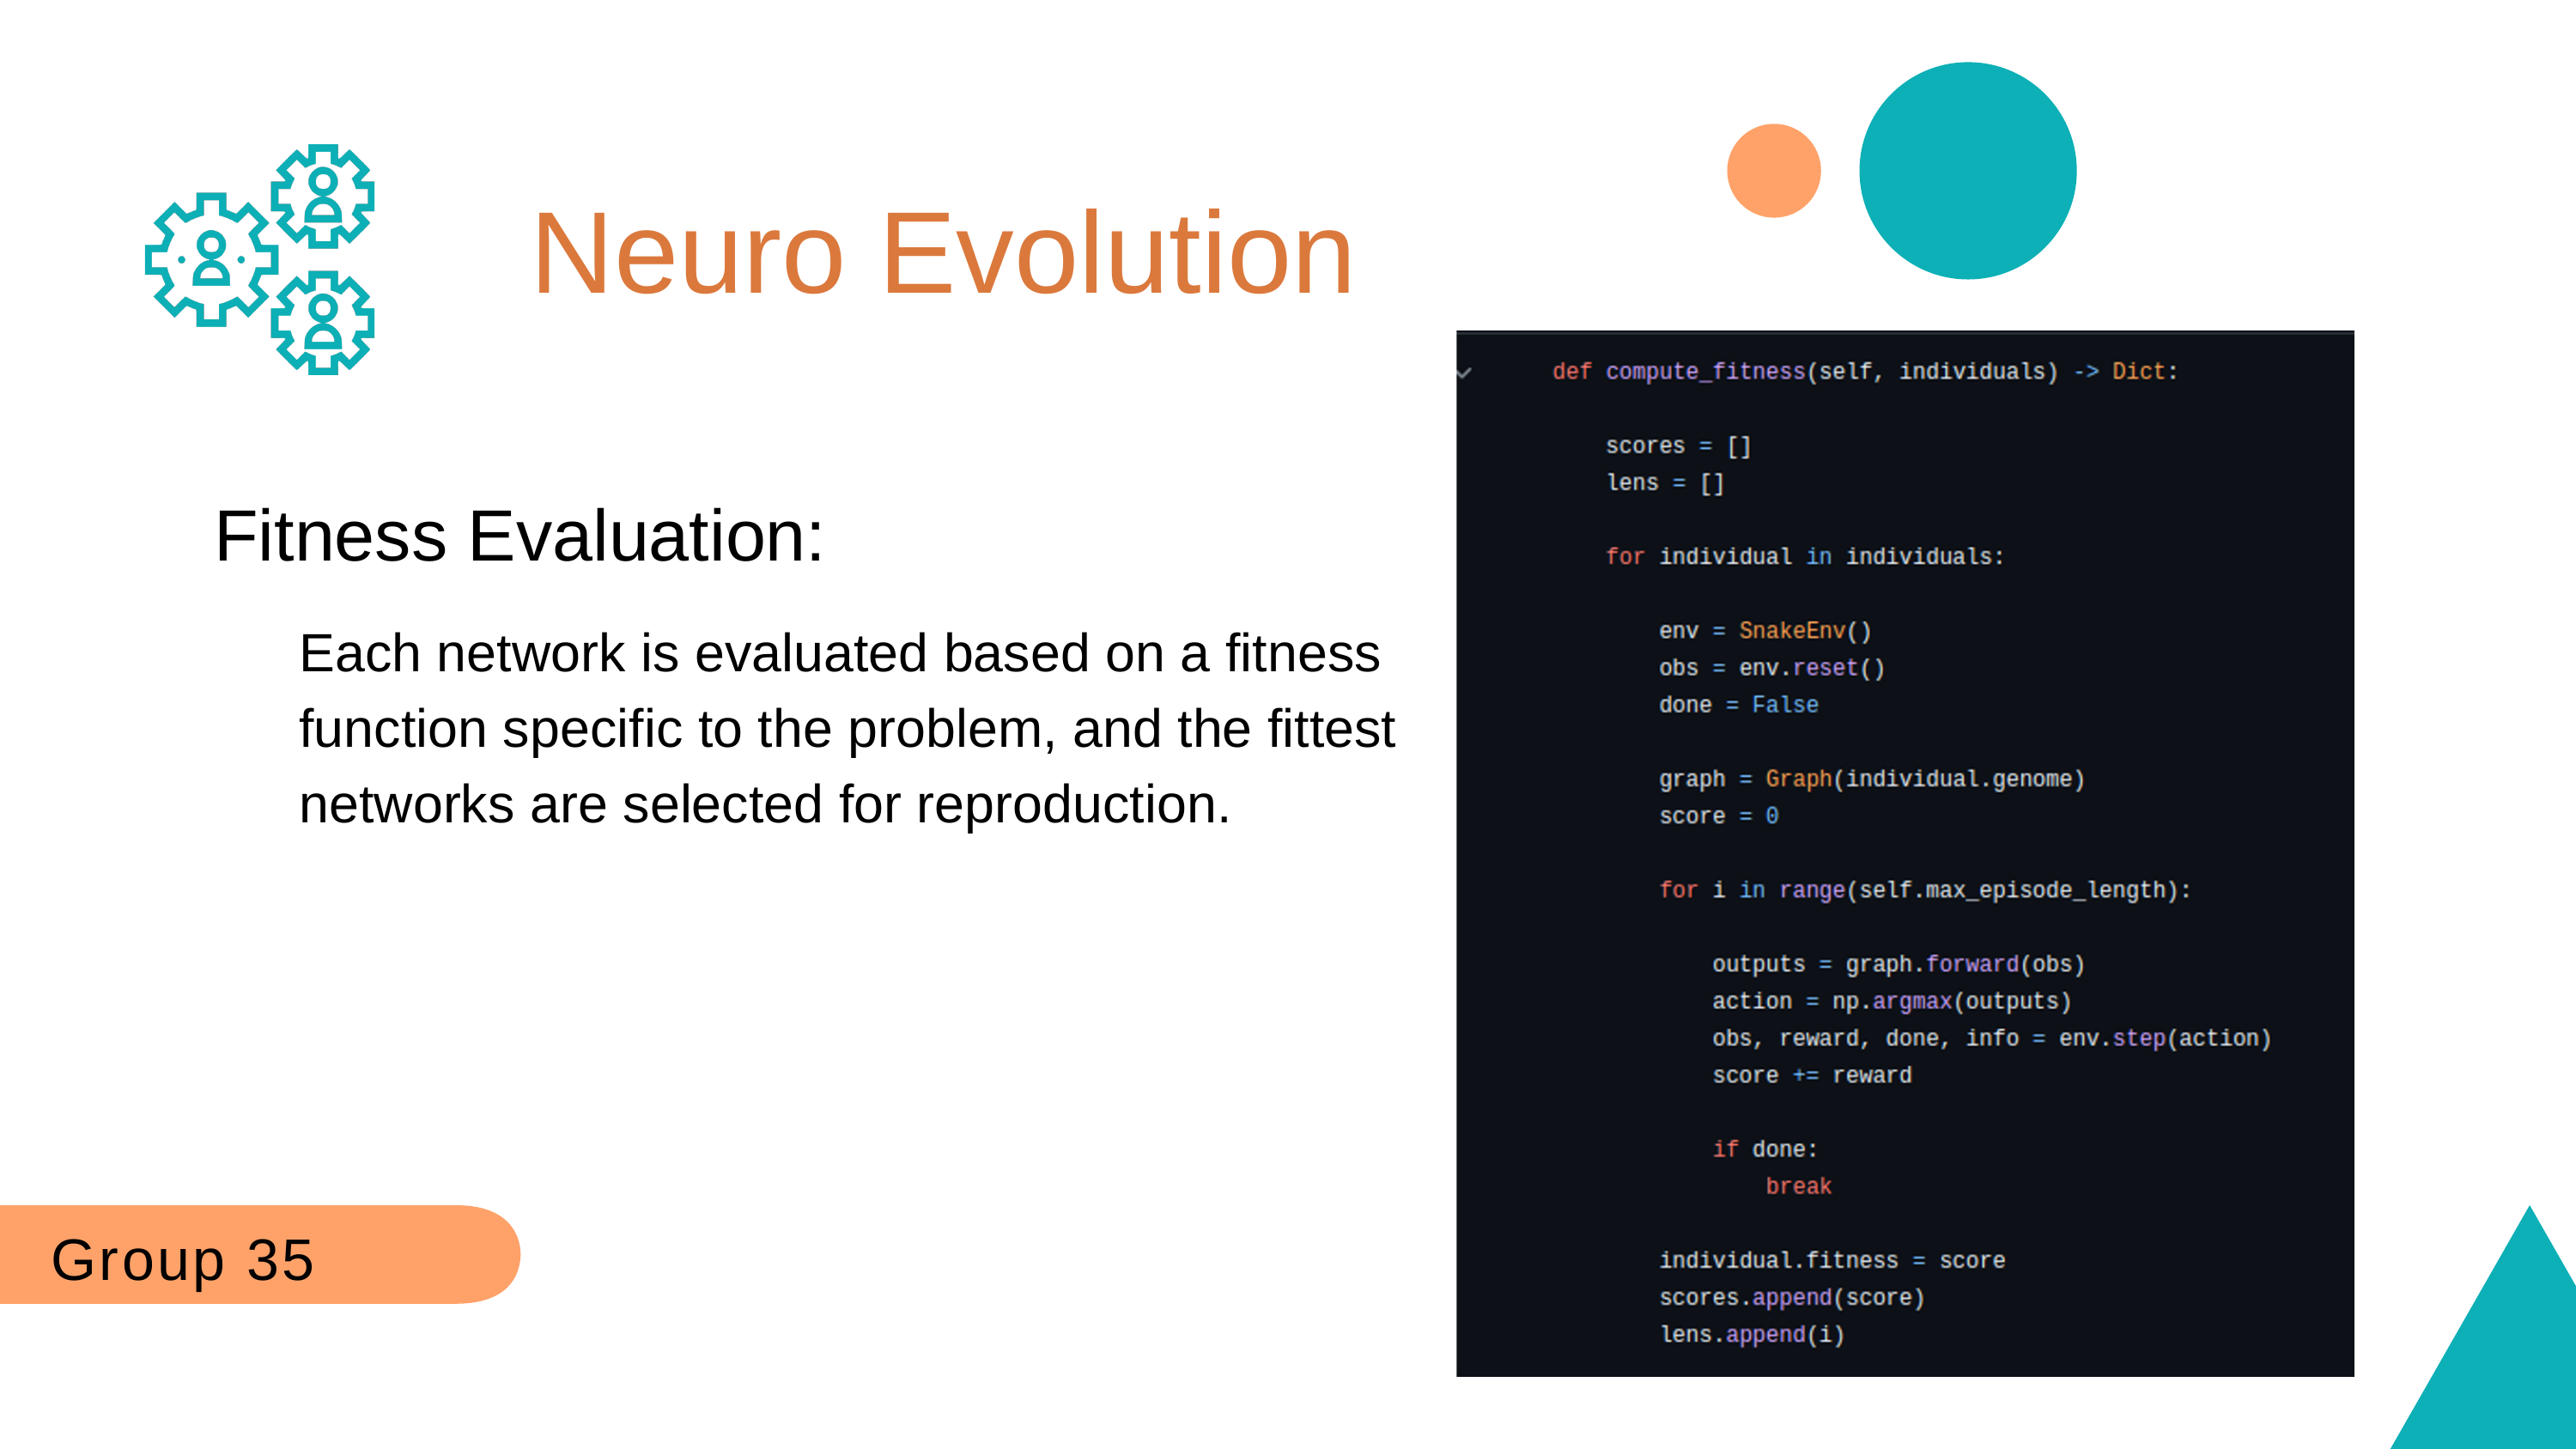

Neuro Evolution

Fitness Evaluation:
Each network is evaluated based on a fitness function specific to the problem, and the fittest networks are selected for reproduction.

Group 35